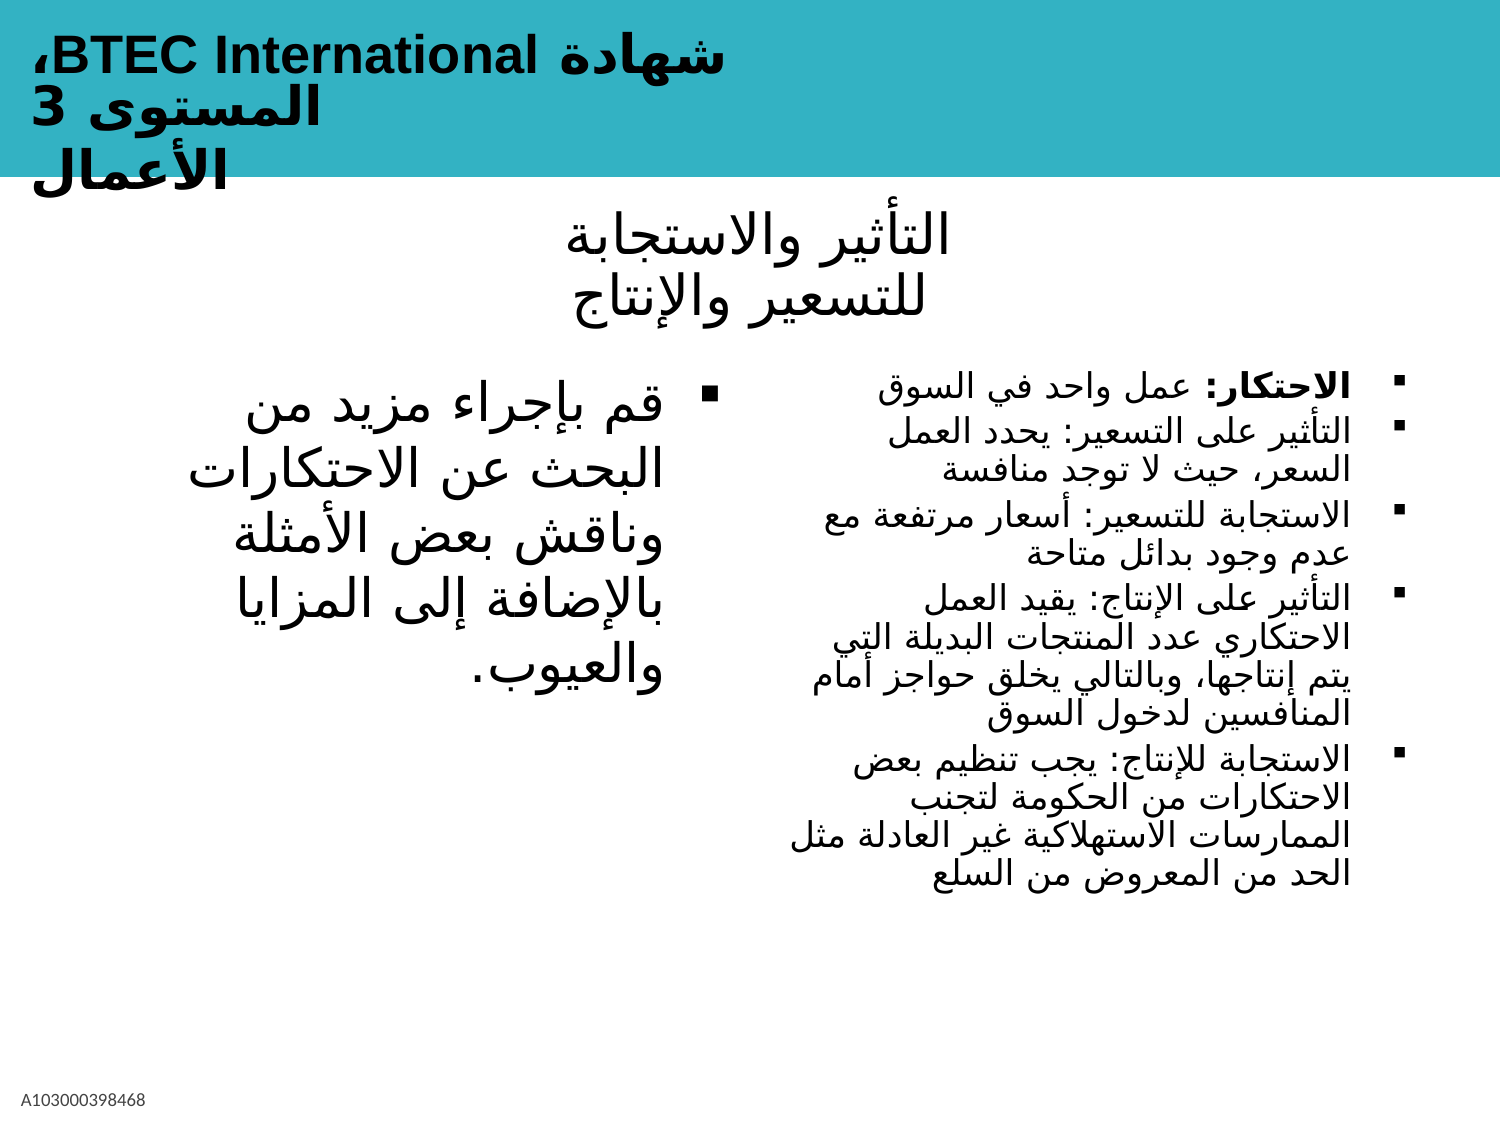

# التأثير والاستجابة للتسعير والإنتاج
قم بإجراء مزيد من البحث عن الاحتكارات وناقش بعض الأمثلة بالإضافة إلى المزايا والعيوب.
الاحتكار: عمل واحد في السوق
التأثير على التسعير: يحدد العمل السعر، حيث لا توجد منافسة
الاستجابة للتسعير: أسعار مرتفعة مع عدم وجود بدائل متاحة
التأثير على الإنتاج: يقيد العمل الاحتكاري عدد المنتجات البديلة التي يتم إنتاجها، وبالتالي يخلق حواجز أمام المنافسين لدخول السوق
الاستجابة للإنتاج: يجب تنظيم بعض الاحتكارات من الحكومة لتجنب الممارسات الاستهلاكية غير العادلة مثل الحد من المعروض من السلع

A103000398468